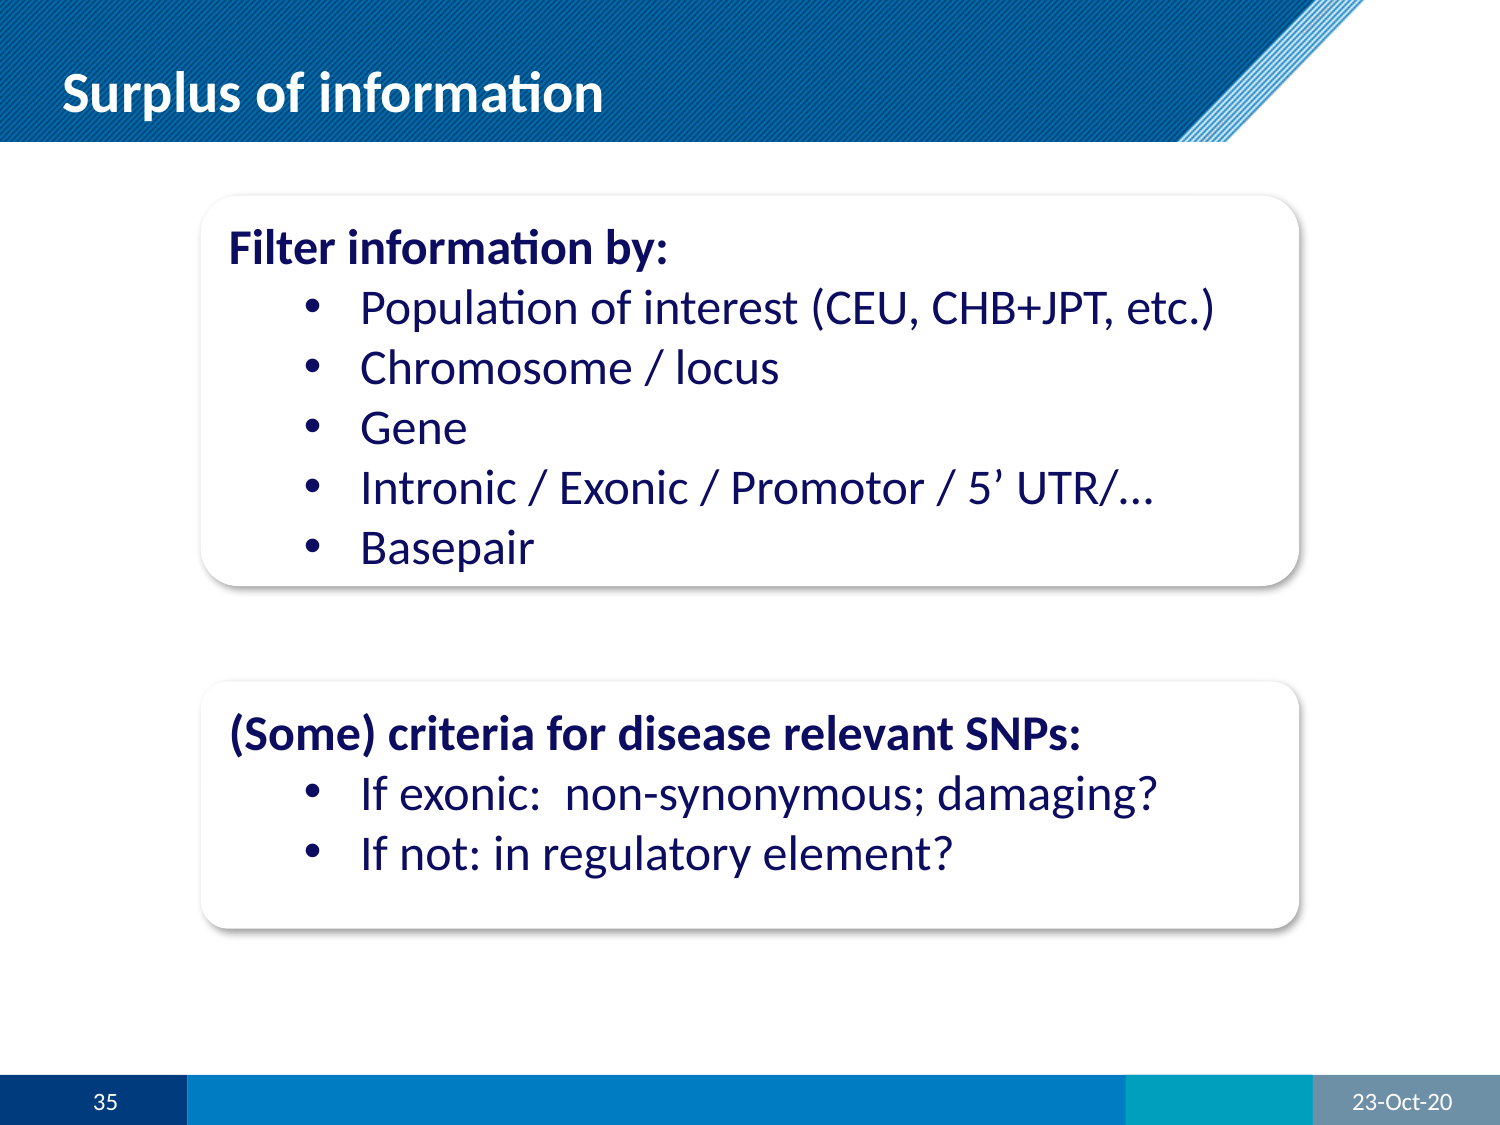

Surplus of information

Filter information by:
Population of interest (CEU, CHB+JPT, etc.)
Chromosome / locus
Gene
Intronic / Exonic / Promotor / 5’ UTR/…
Basepair

(Some) criteria for disease relevant SNPs:
If exonic:  non-synonymous; damaging?
If not: in regulatory element?
35
23-Oct-20